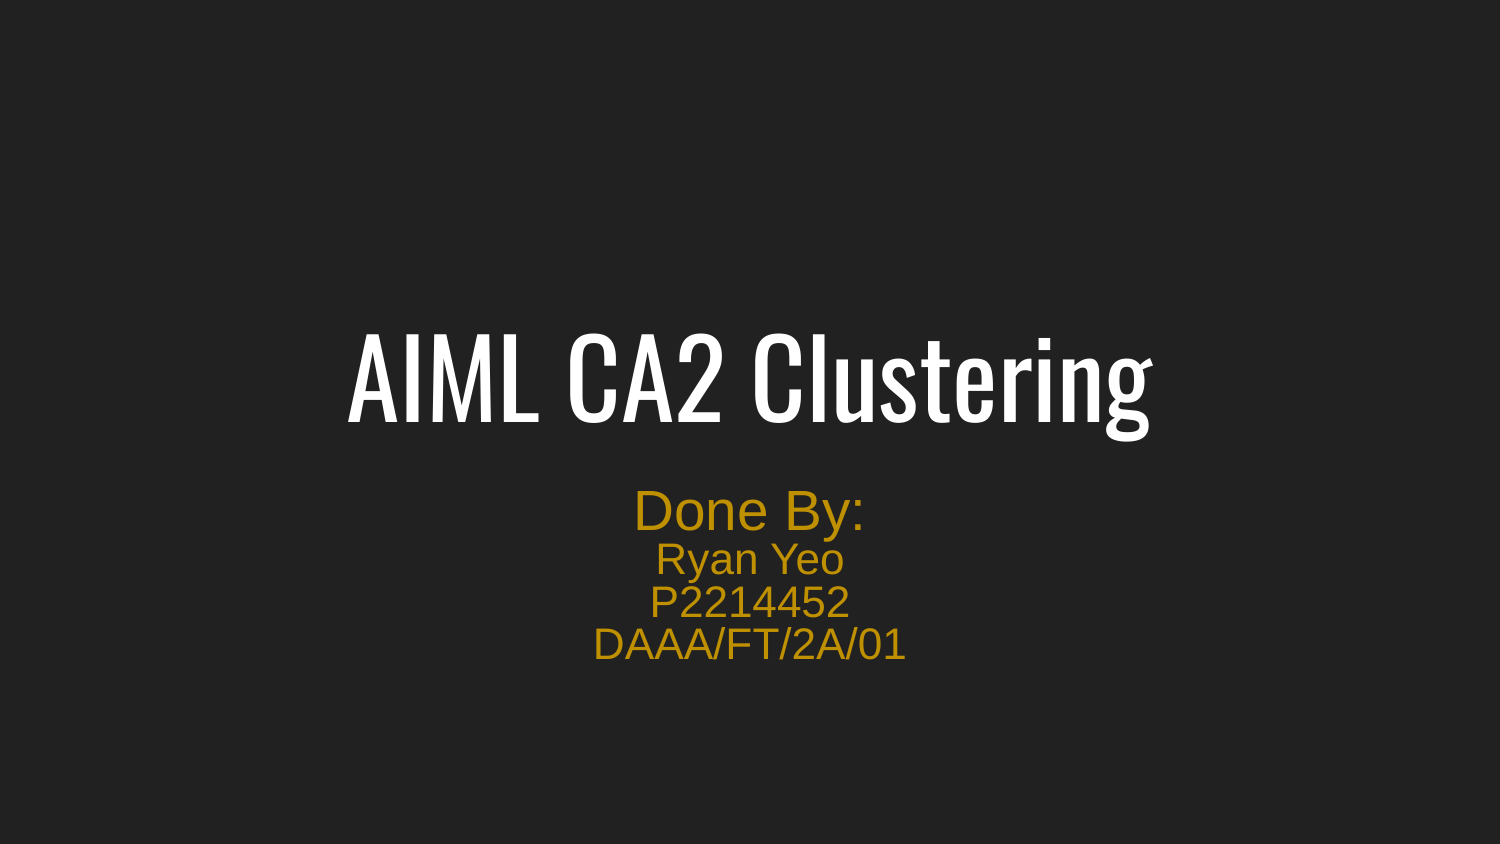

# AIML CA2 Clustering
Done By:
Ryan Yeo
P2214452
DAAA/FT/2A/01